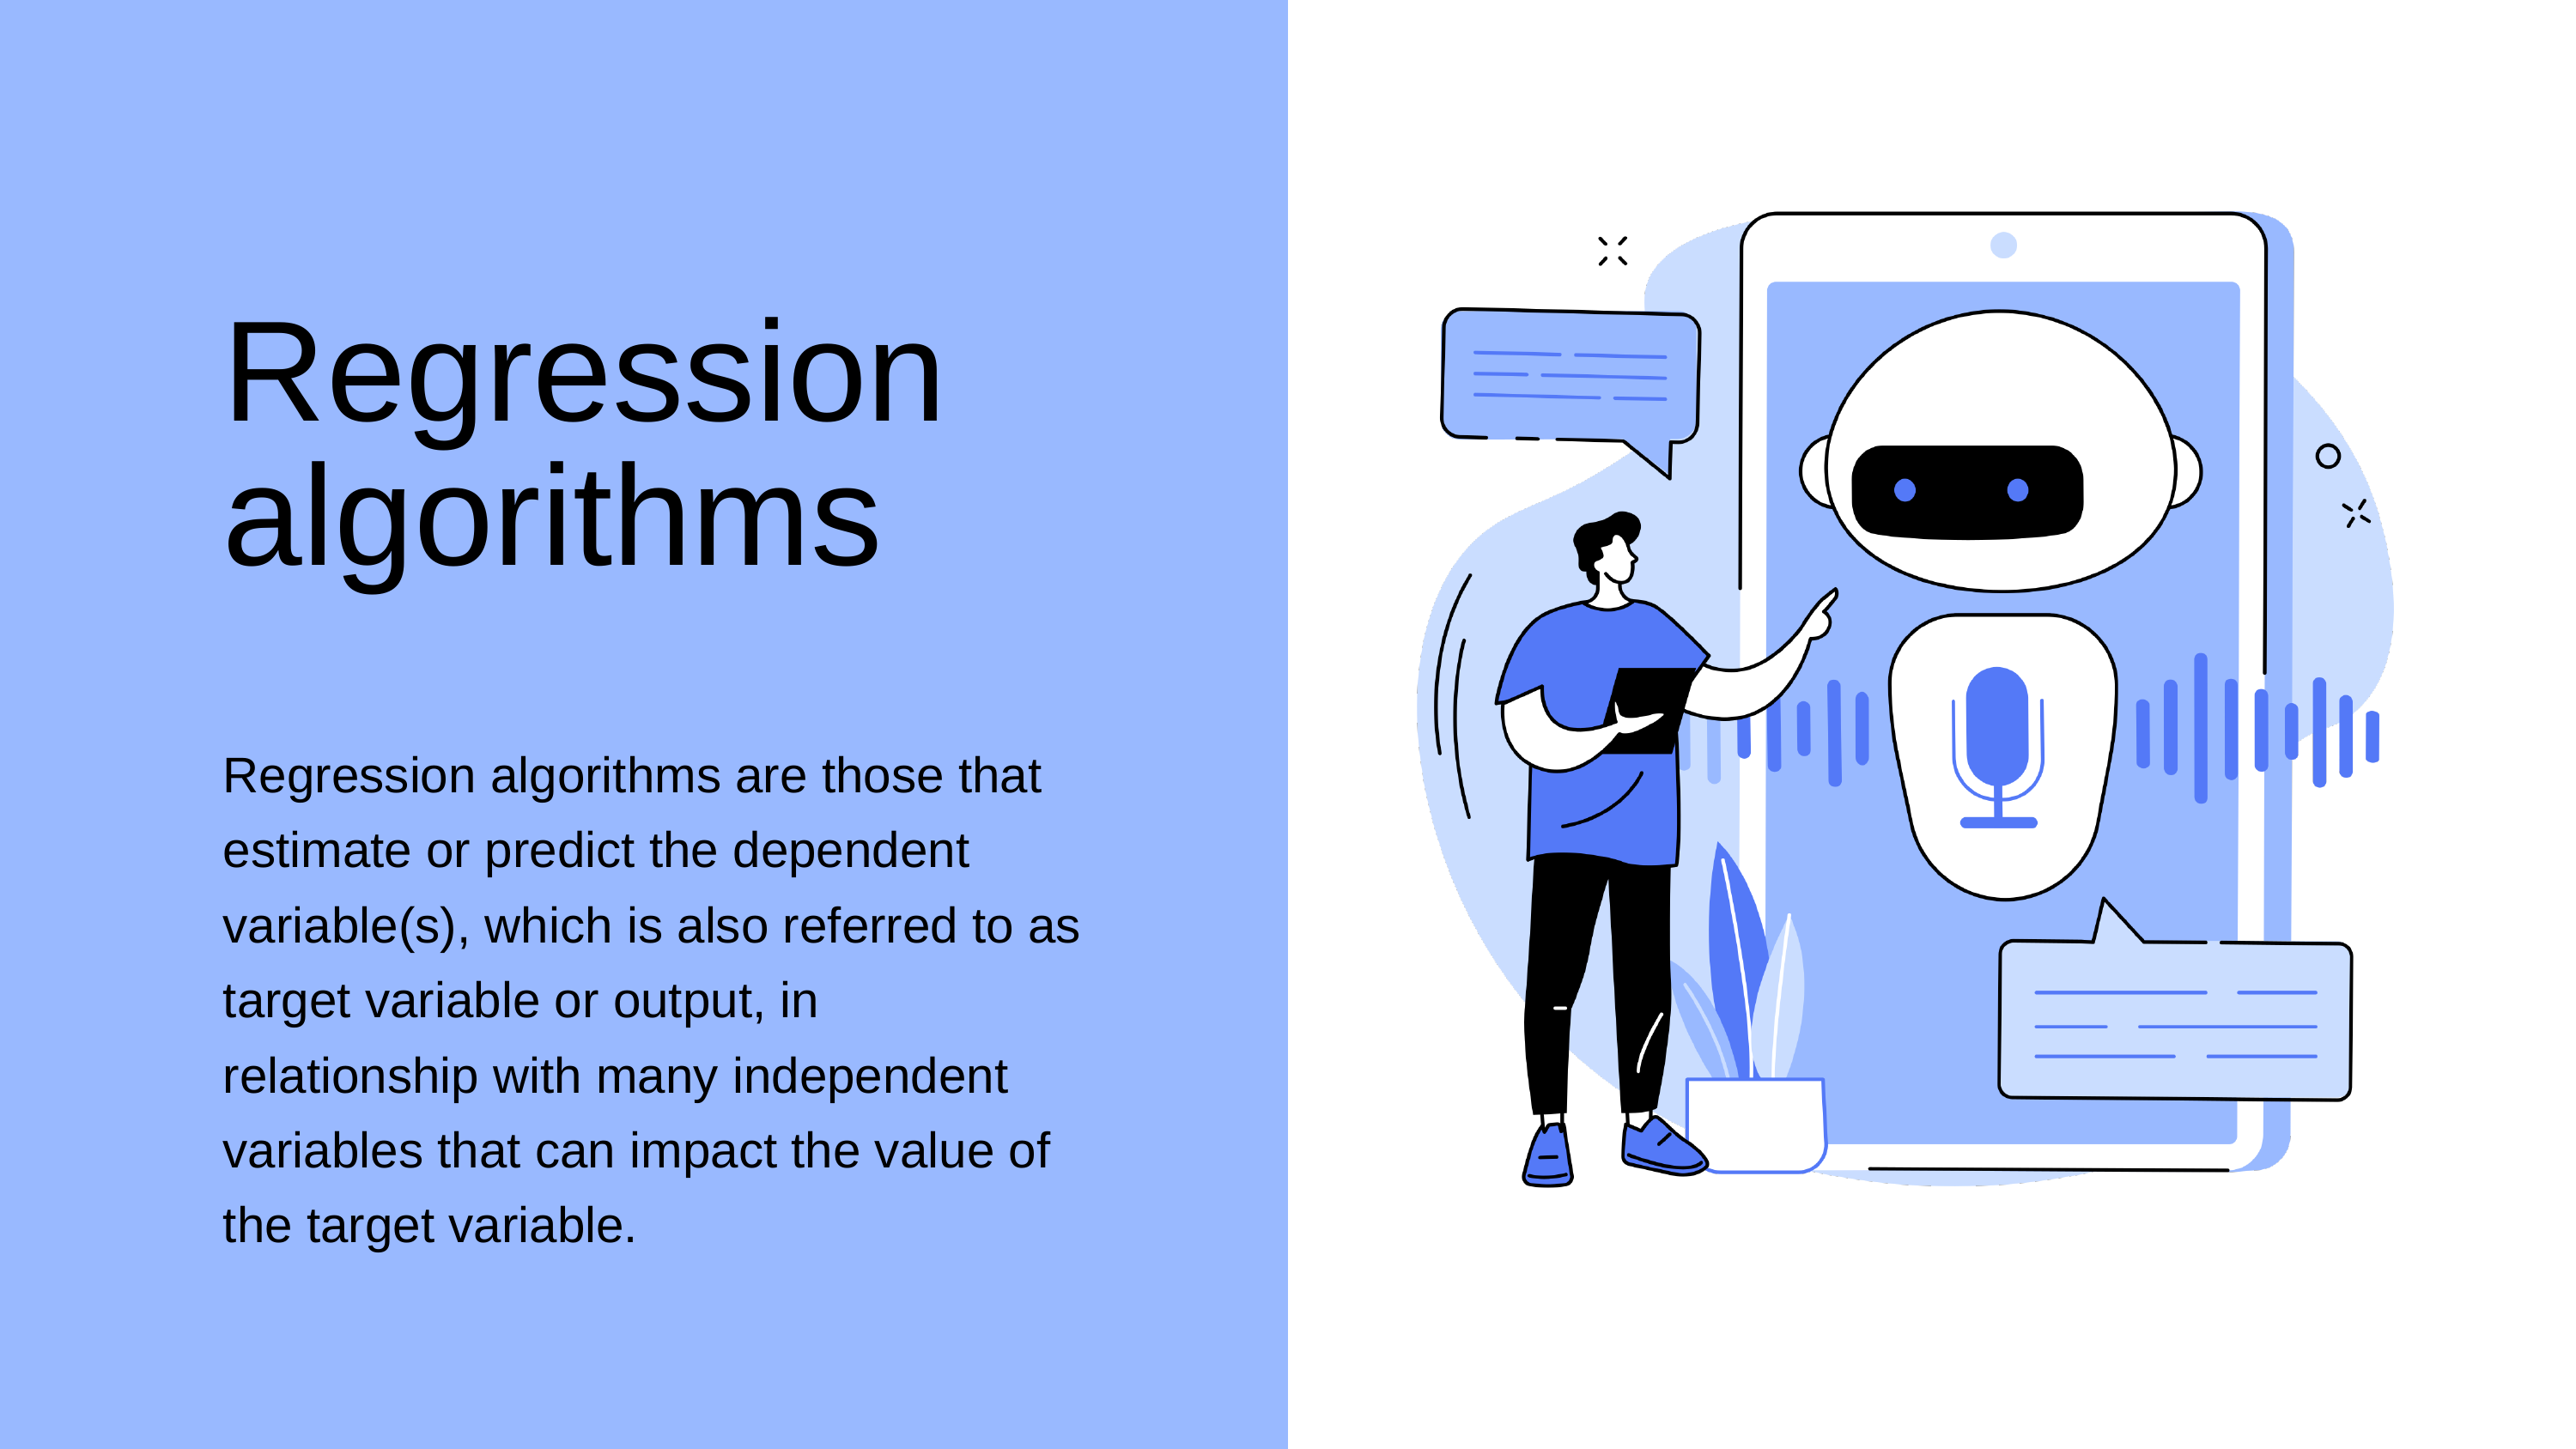

Regression algorithms
Regression algorithms are those that estimate or predict the dependent variable(s), which is also referred to as target variable or output, in relationship with many independent variables that can impact the value of the target variable.